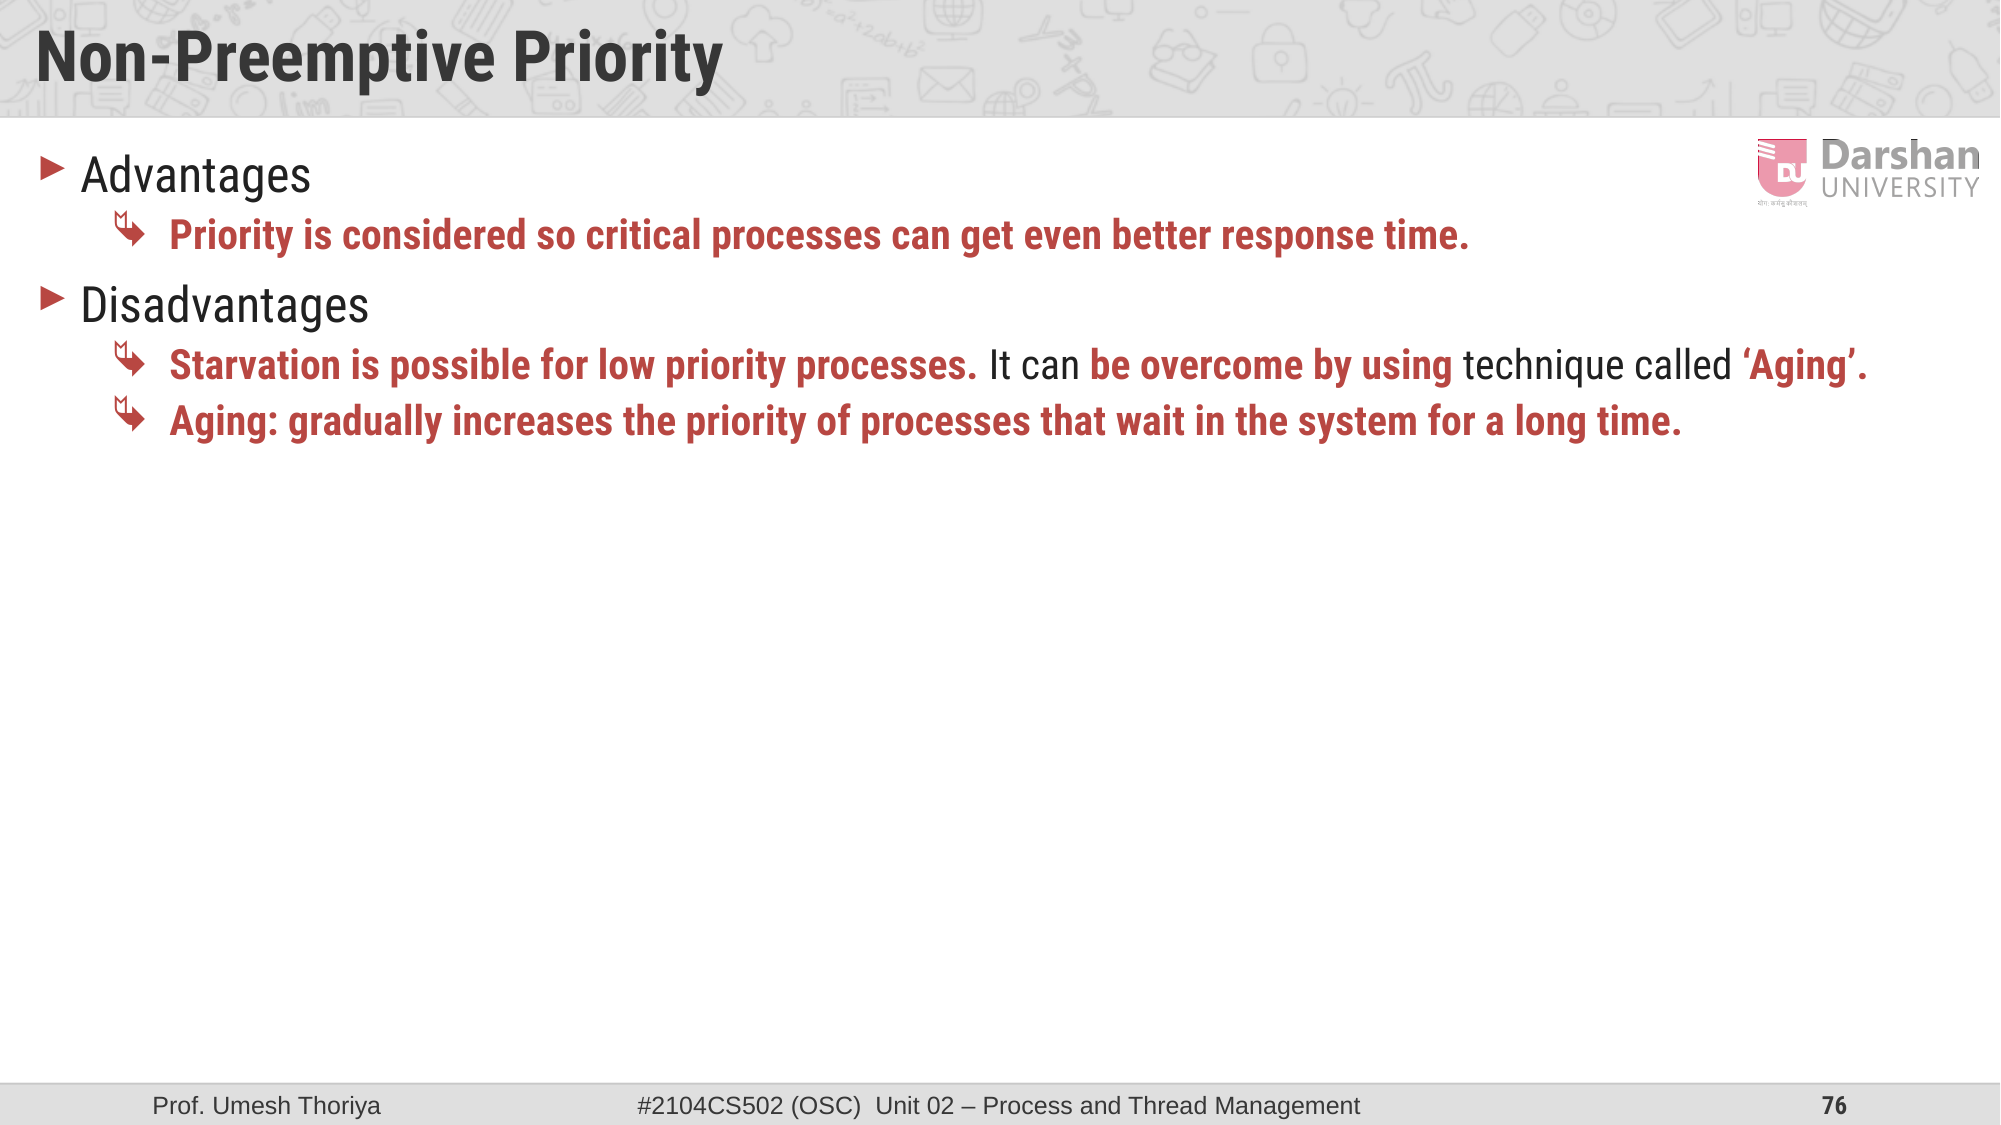

# Non-Preemptive Priority
Advantages
Priority is considered so critical processes can get even better response time.
Disadvantages
Starvation is possible for low priority processes. It can be overcome by using technique called ‘Aging’.
Aging: gradually increases the priority of processes that wait in the system for a long time.